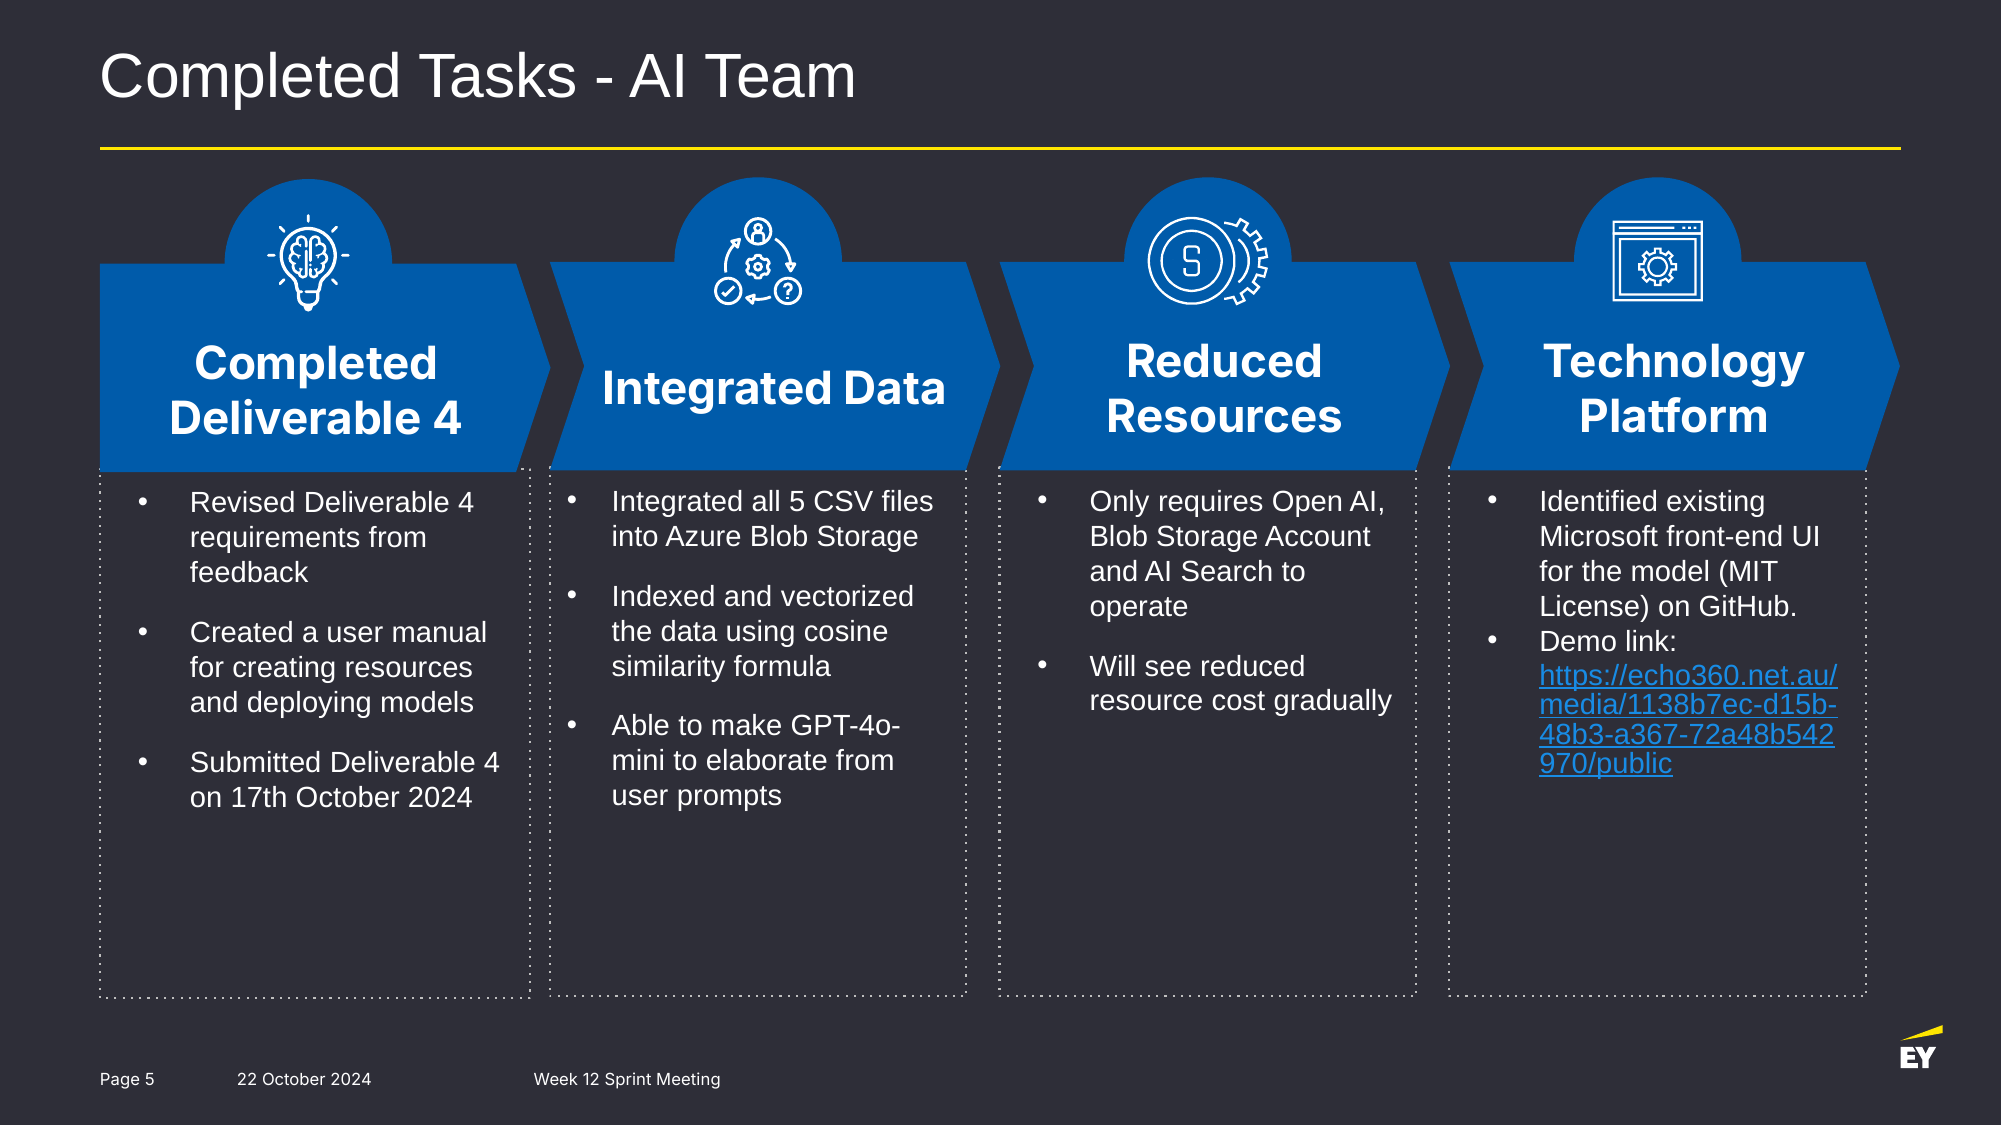

# Completed Tasks - AI Team

Integrated Data

Integrated all 5 CSV files into Azure Blob Storage
Indexed and vectorized the data using cosine similarity formula
Able to make GPT-4o-mini to elaborate from user prompts

Reduced Resources

Only requires Open AI, Blob Storage Account and AI Search to operate
Will see reduced resource cost gradually

Technology Platform

Identified existing Microsoft front-end UI for the model (MIT License) on GitHub.
Demo link: https://echo360.net.au/media/1138b7ec-d15b-48b3-a367-72a48b542970/public

Completed Deliverable 4

Revised Deliverable 4 requirements from feedback
Created a user manual for creating resources and deploying models
Submitted Deliverable 4 on 17th October 2024